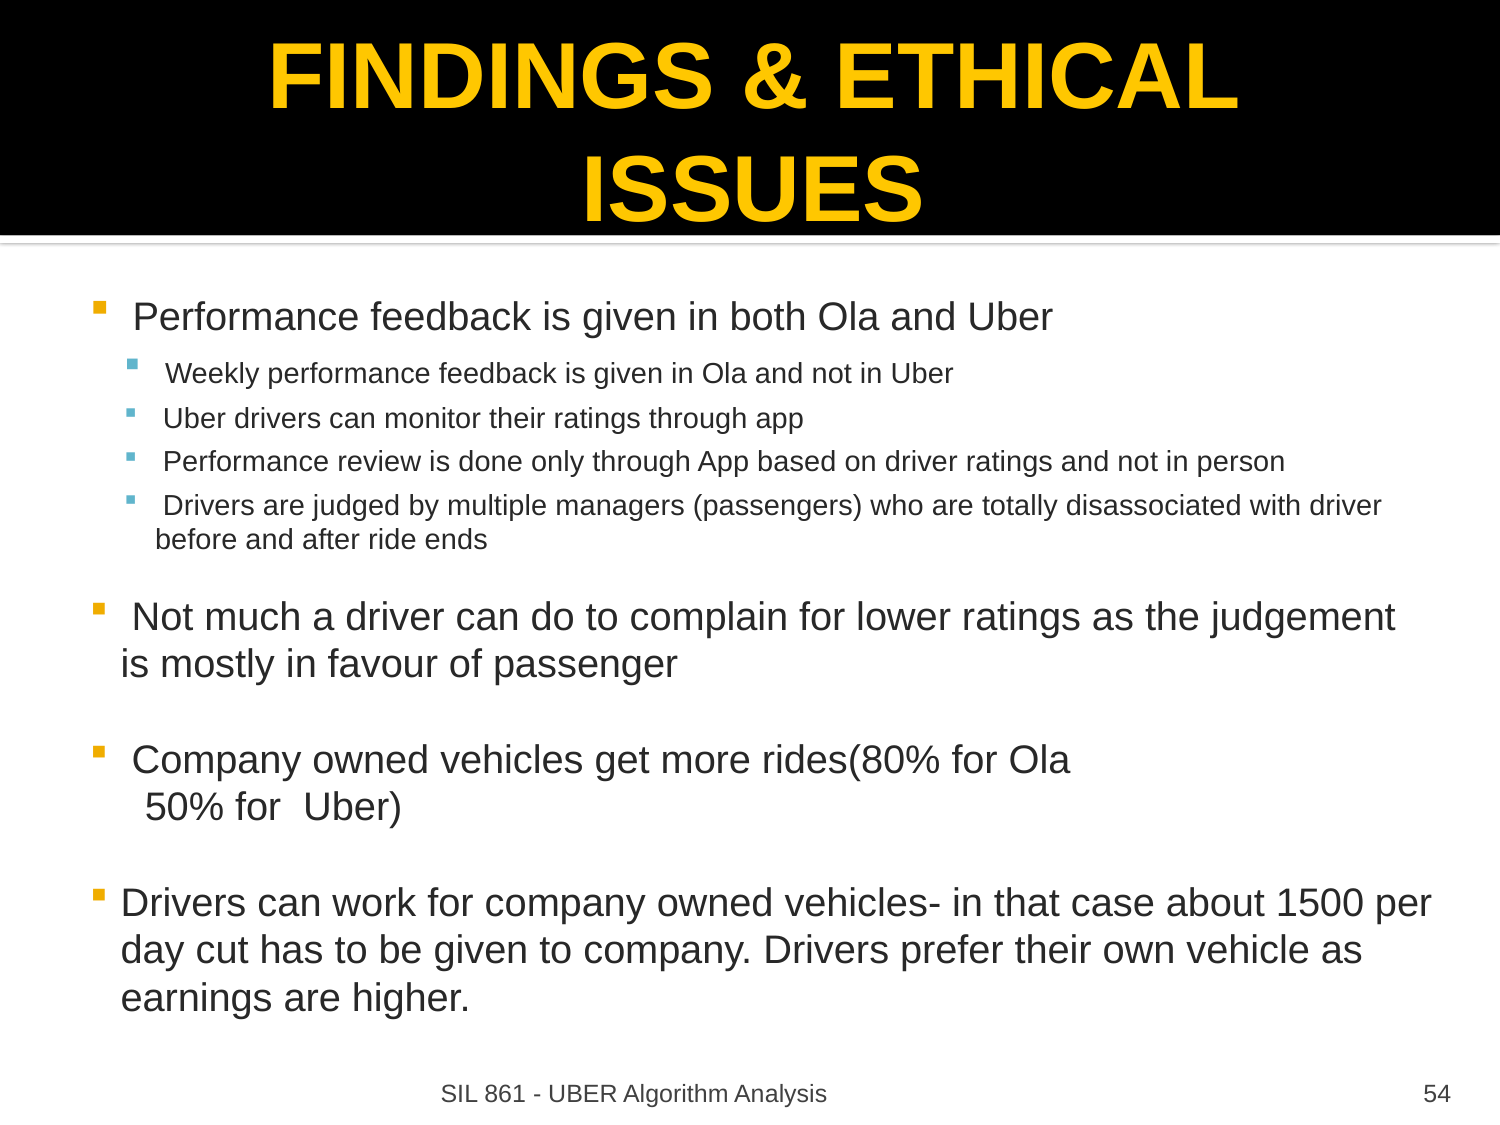

FINDINGS & ETHICAL ISSUES
 Performance feedback is given in both Ola and Uber
 Weekly performance feedback is given in Ola and not in Uber
 Uber drivers can monitor their ratings through app
 Performance review is done only through App based on driver ratings and not in person
 Drivers are judged by multiple managers (passengers) who are totally disassociated with driver before and after ride ends

 Not much a driver can do to complain for lower ratings as the judgement is mostly in favour of passenger

 Company owned vehicles get more rides(80% for Ola
     50% for  Uber)

Drivers can work for company owned vehicles- in that case about 1500 per day cut has to be given to company. Drivers prefer their own vehicle as earnings are higher.

SIL 861 - UBER Algorithm Analysis
54